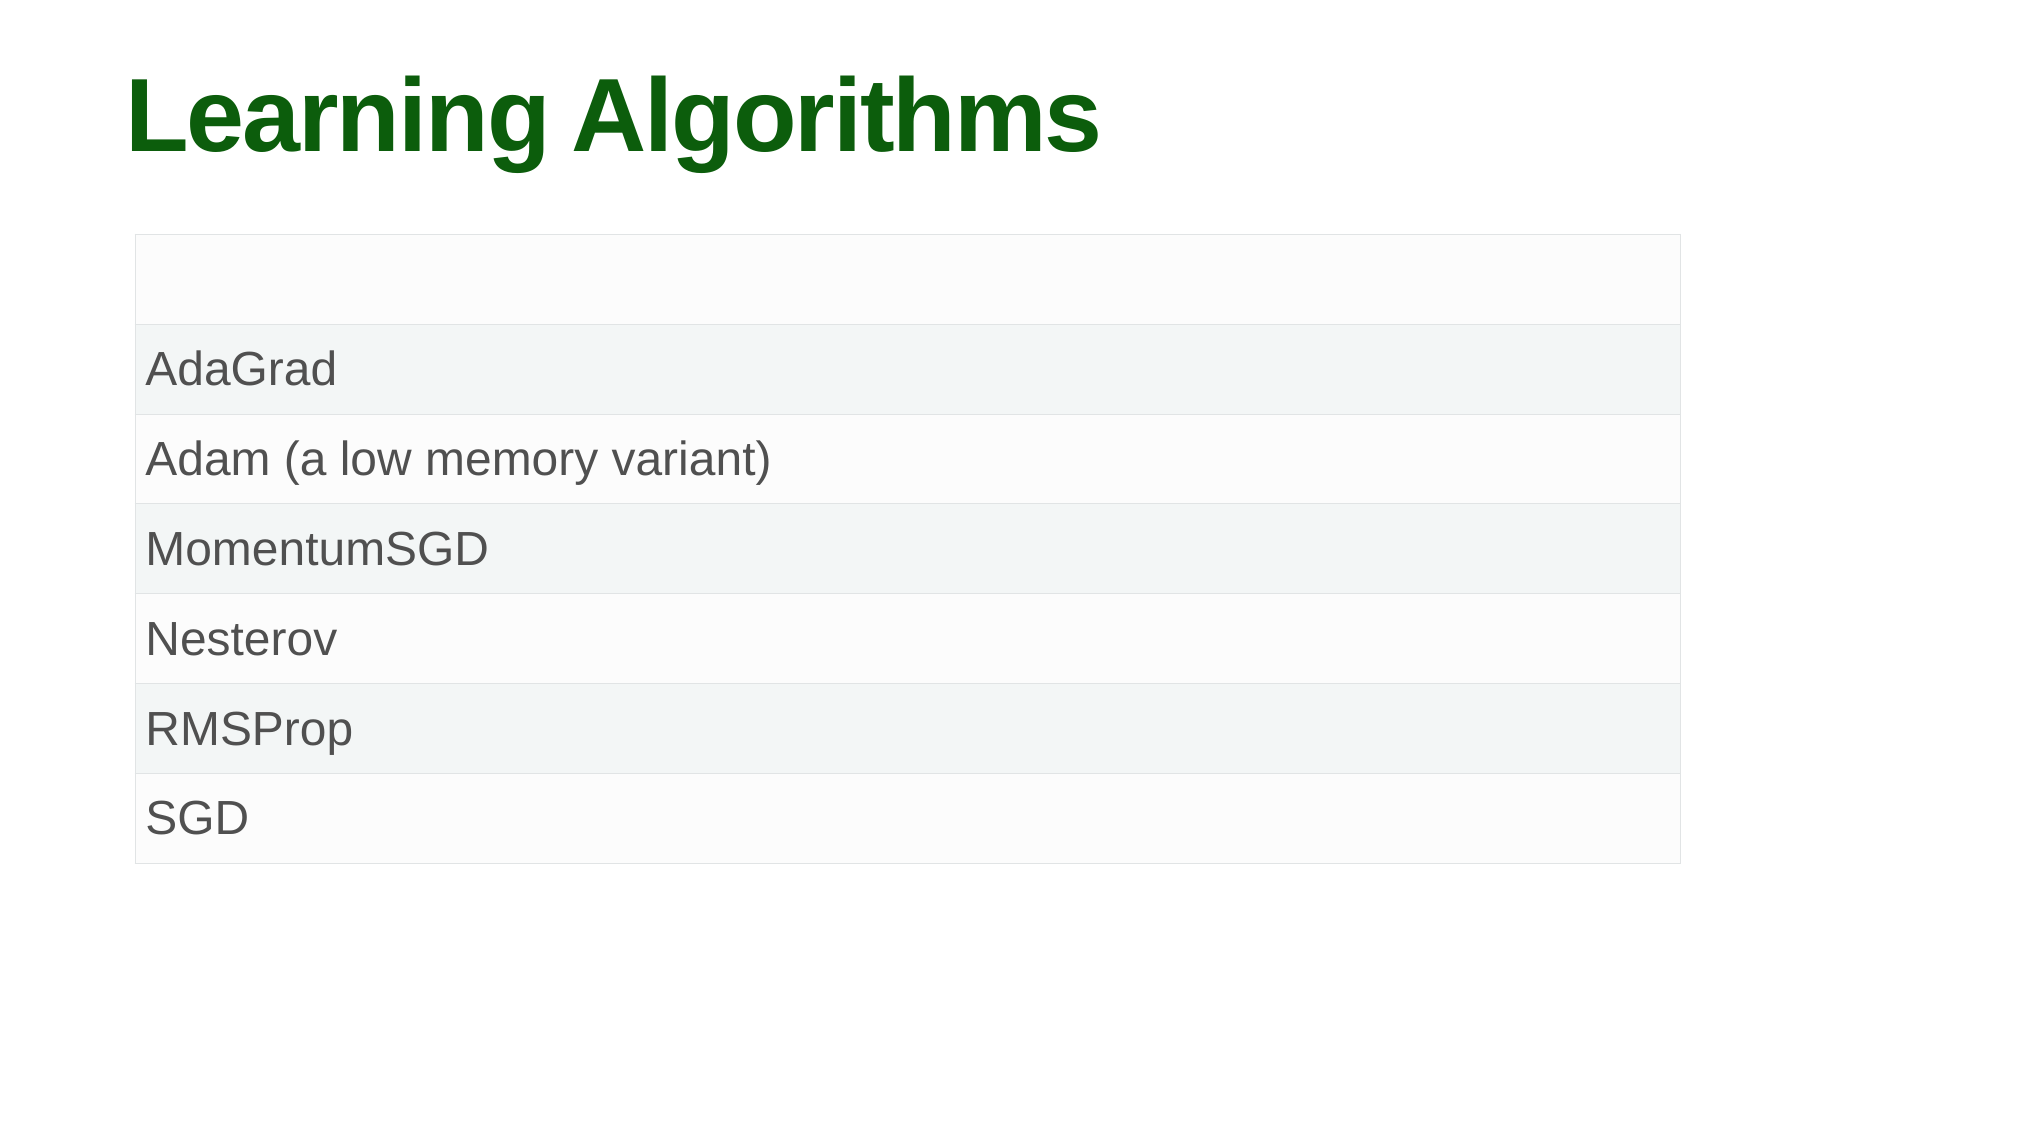

Learning Algorithms
|  |
| --- |
| AdaGrad |
| Adam (a low memory variant) |
| MomentumSGD |
| Nesterov |
| RMSProp |
| SGD |